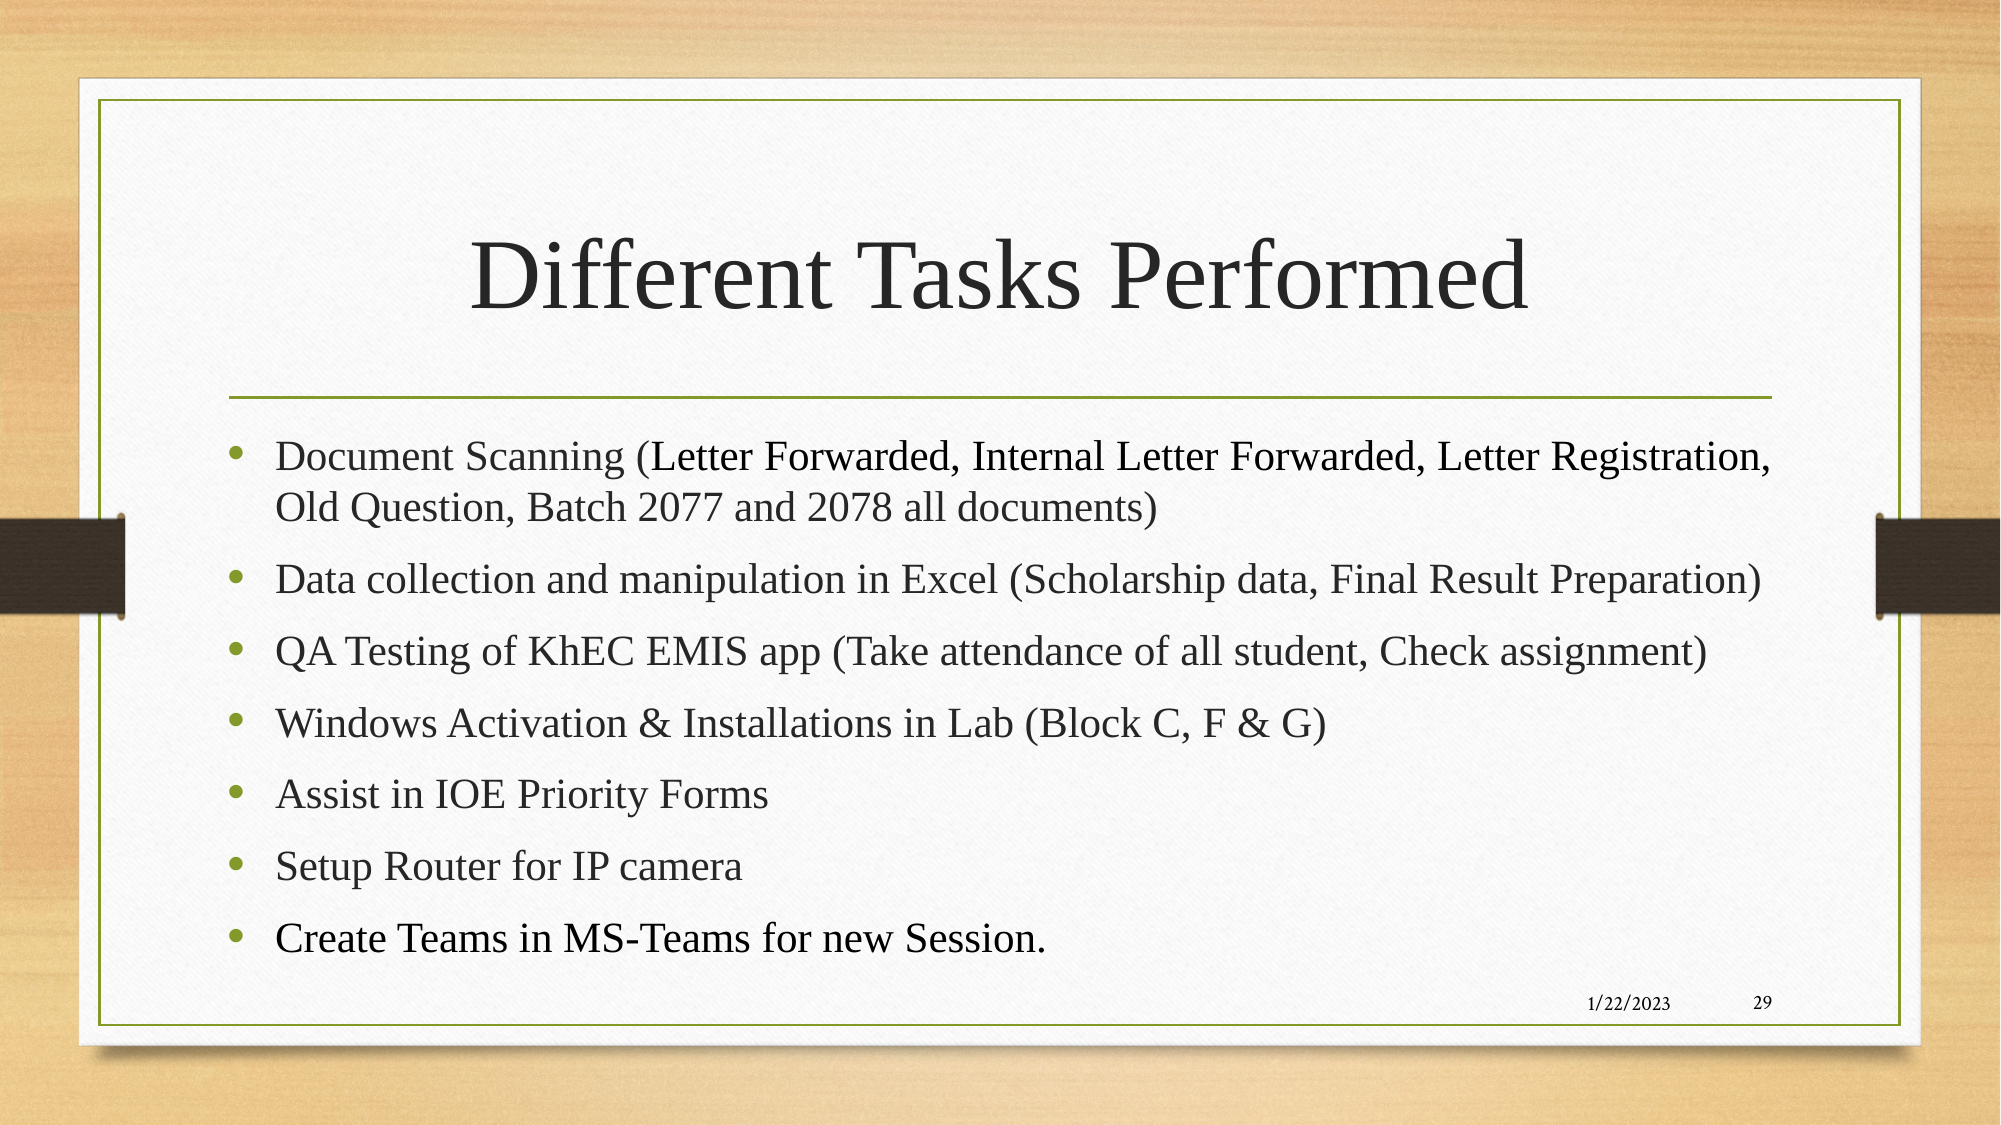

# Different Tasks Performed
Document Scanning (Letter Forwarded, Internal Letter Forwarded, Letter Registration, Old Question, Batch 2077 and 2078 all documents)
Data collection and manipulation in Excel (Scholarship data, Final Result Preparation)
QA Testing of KhEC EMIS app (Take attendance of all student, Check assignment)
Windows Activation & Installations in Lab (Block C, F & G)
Assist in IOE Priority Forms
Setup Router for IP camera
Create Teams in MS-Teams for new Session.

1/22/2023
29